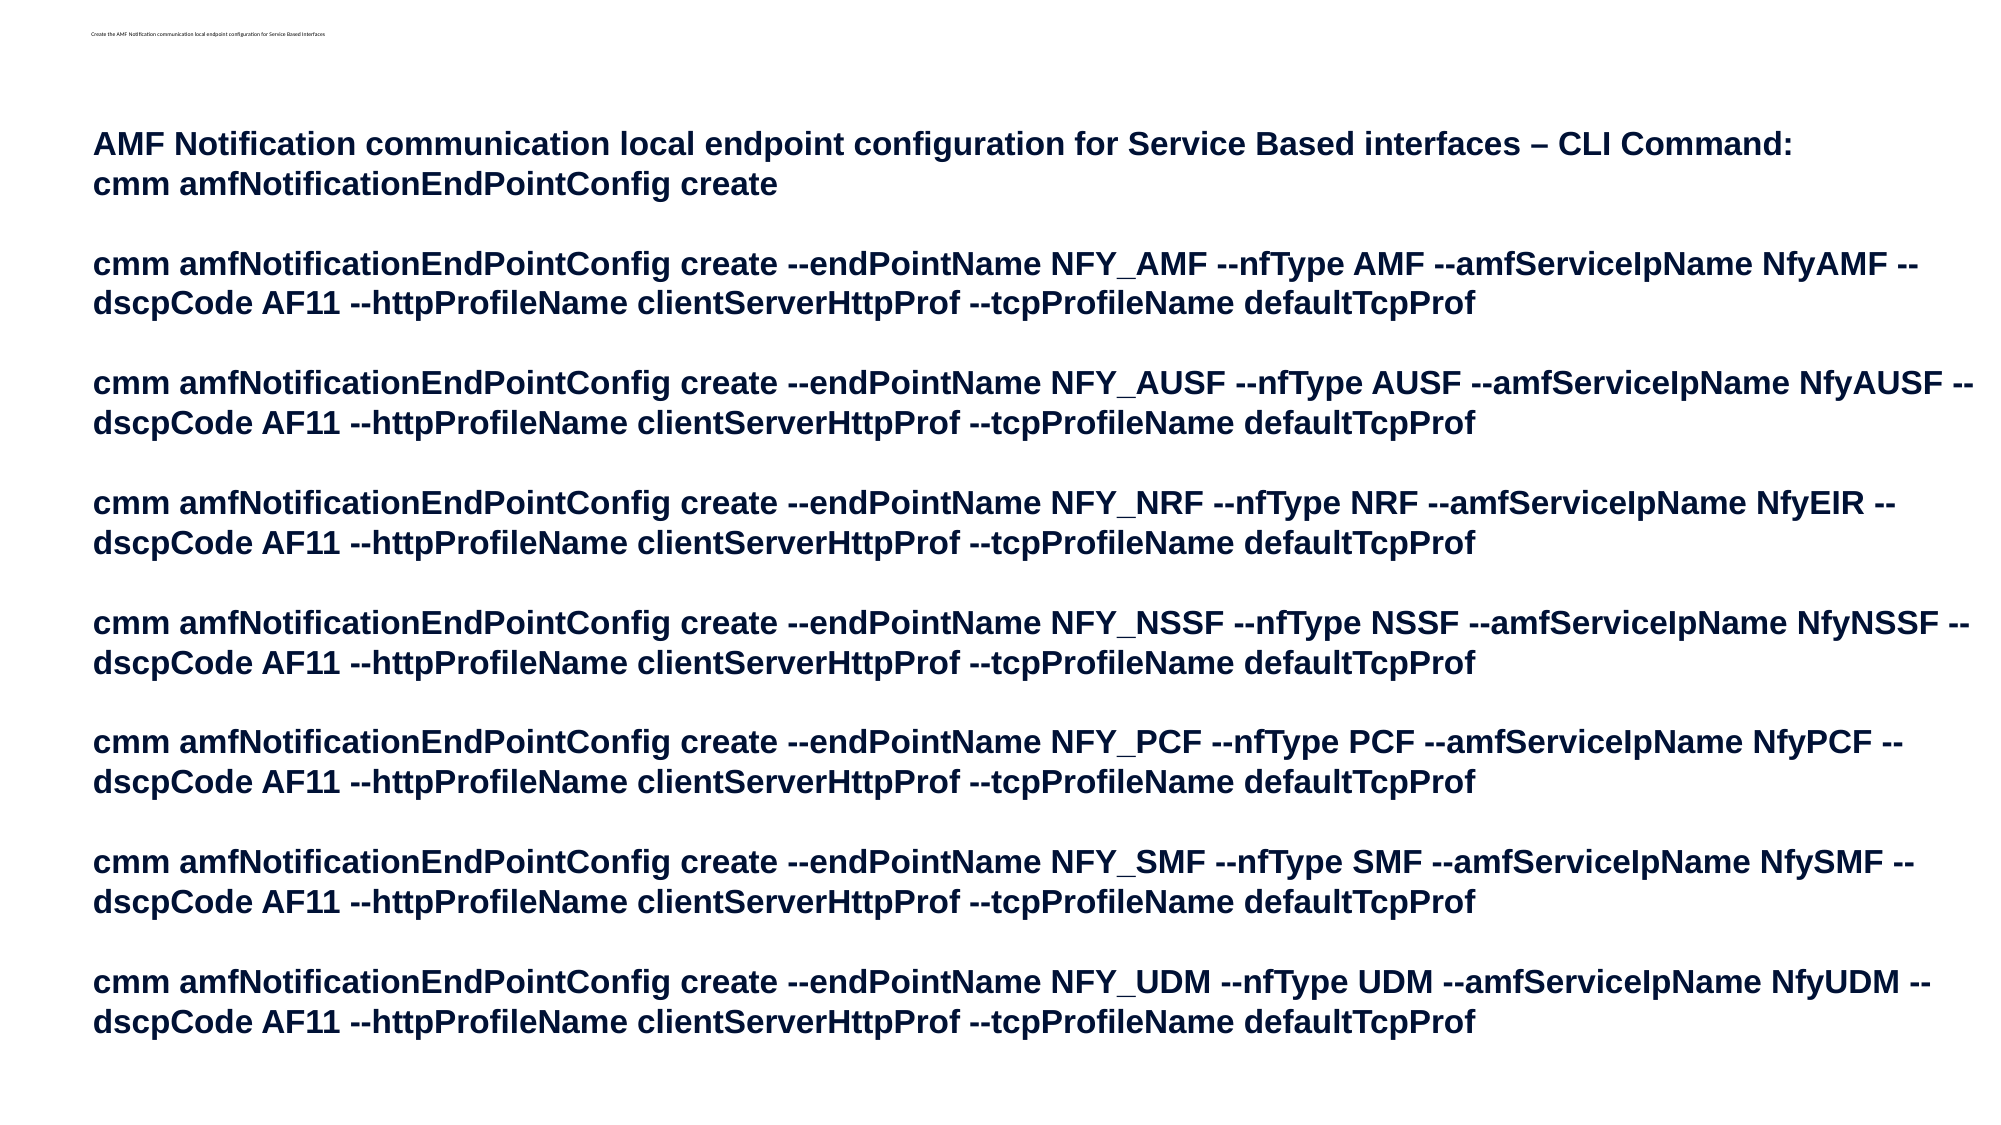

# Create the AMF Notification communication local endpoint configuration for Service Based Interfaces
AMF Notification communication local endpoint configuration for Service Based interfaces – CLI Command:
cmm amfNotificationEndPointConfig create

cmm amfNotificationEndPointConfig create --endPointName NFY_AMF --nfType AMF --amfServiceIpName NfyAMF --dscpCode AF11 --httpProfileName clientServerHttpProf --tcpProfileName defaultTcpProf

cmm amfNotificationEndPointConfig create --endPointName NFY_AUSF --nfType AUSF --amfServiceIpName NfyAUSF --dscpCode AF11 --httpProfileName clientServerHttpProf --tcpProfileName defaultTcpProf

cmm amfNotificationEndPointConfig create --endPointName NFY_NRF --nfType NRF --amfServiceIpName NfyEIR --dscpCode AF11 --httpProfileName clientServerHttpProf --tcpProfileName defaultTcpProf

cmm amfNotificationEndPointConfig create --endPointName NFY_NSSF --nfType NSSF --amfServiceIpName NfyNSSF --dscpCode AF11 --httpProfileName clientServerHttpProf --tcpProfileName defaultTcpProf

cmm amfNotificationEndPointConfig create --endPointName NFY_PCF --nfType PCF --amfServiceIpName NfyPCF --dscpCode AF11 --httpProfileName clientServerHttpProf --tcpProfileName defaultTcpProf

cmm amfNotificationEndPointConfig create --endPointName NFY_SMF --nfType SMF --amfServiceIpName NfySMF --dscpCode AF11 --httpProfileName clientServerHttpProf --tcpProfileName defaultTcpProf

cmm amfNotificationEndPointConfig create --endPointName NFY_UDM --nfType UDM --amfServiceIpName NfyUDM --dscpCode AF11 --httpProfileName clientServerHttpProf --tcpProfileName defaultTcpProf